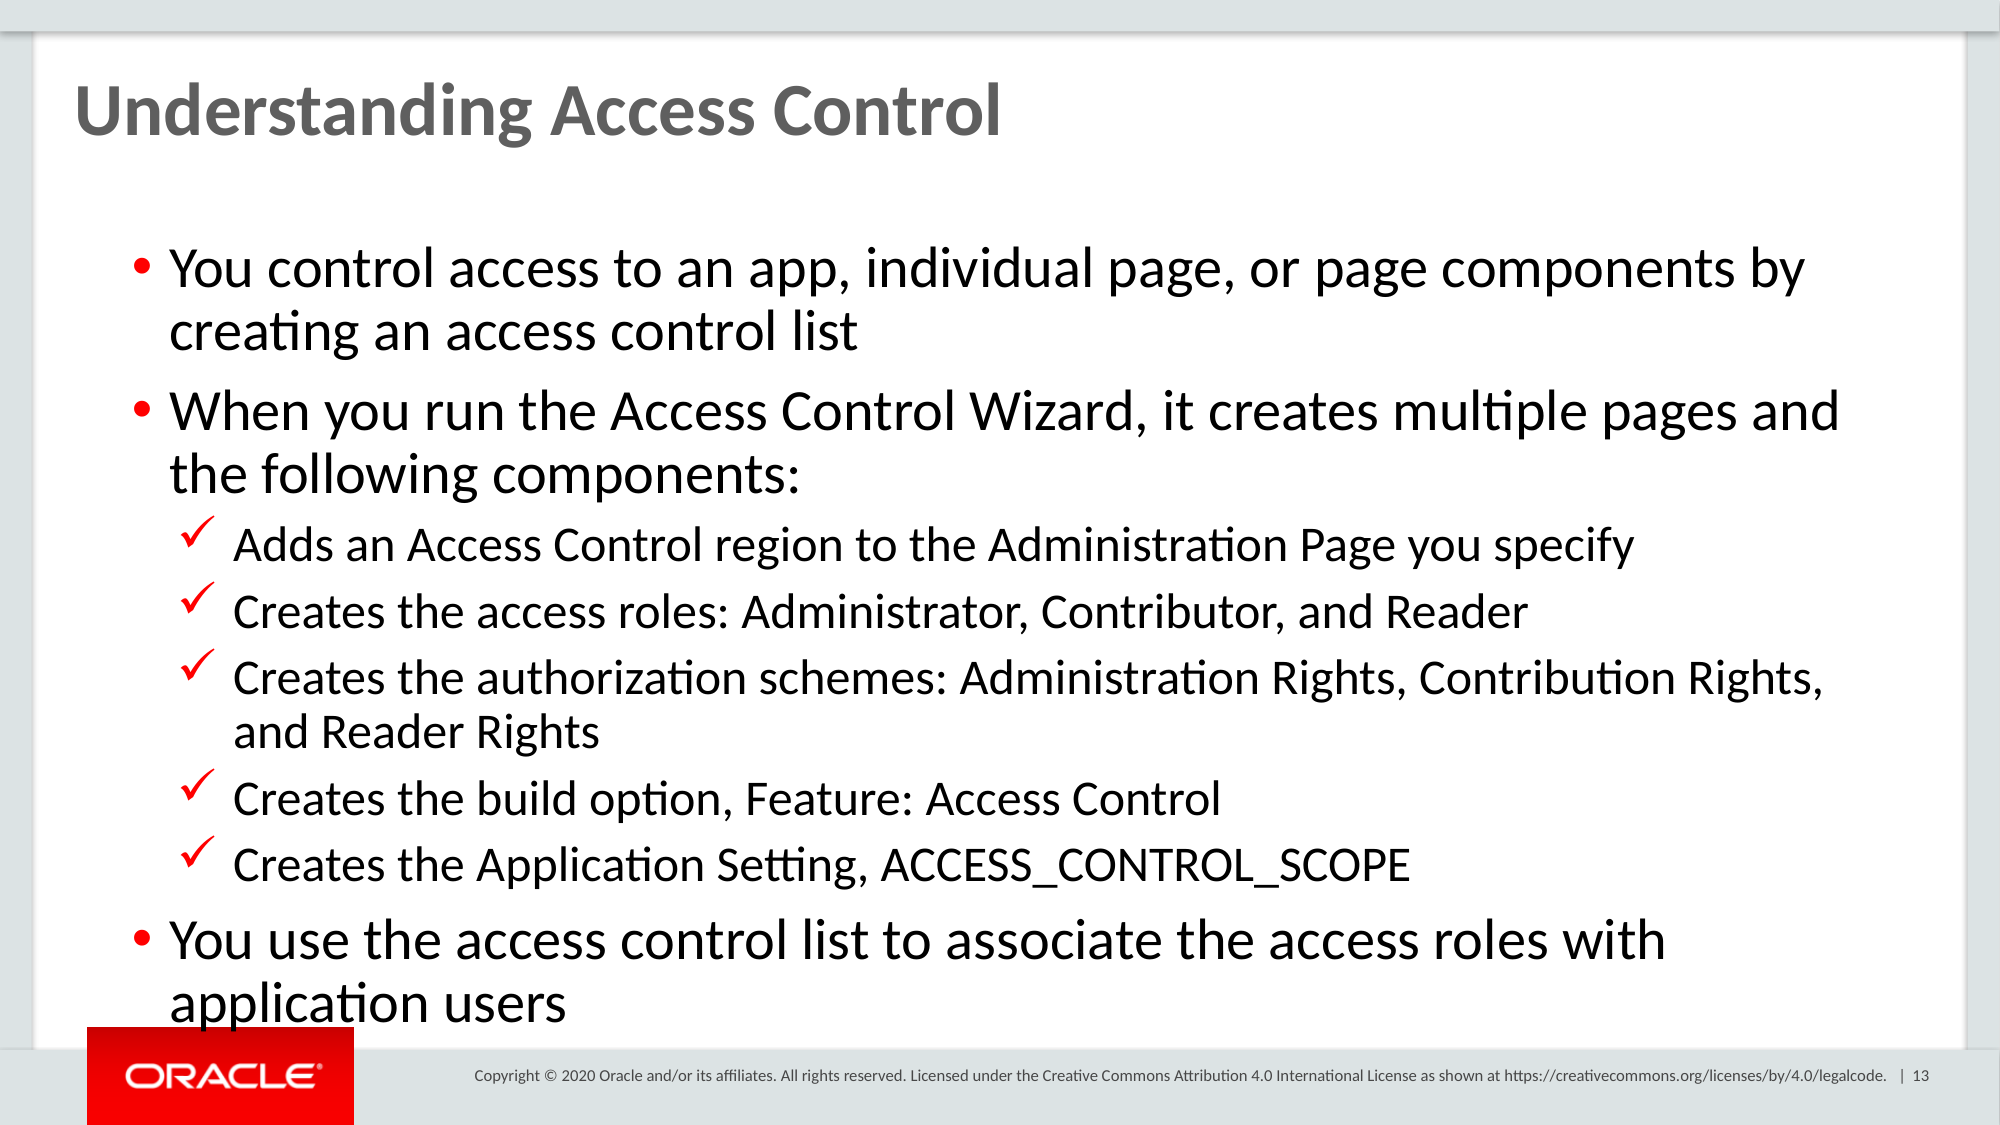

# Understanding Access Control
You control access to an app, individual page, or page components by creating an access control list
When you run the Access Control Wizard, it creates multiple pages and the following components:
Adds an Access Control region to the Administration Page you specify
Creates the access roles: Administrator, Contributor, and Reader
Creates the authorization schemes: Administration Rights, Contribution Rights, and Reader Rights
Creates the build option, Feature: Access Control
Creates the Application Setting, ACCESS_CONTROL_SCOPE
You use the access control list to associate the access roles with application users